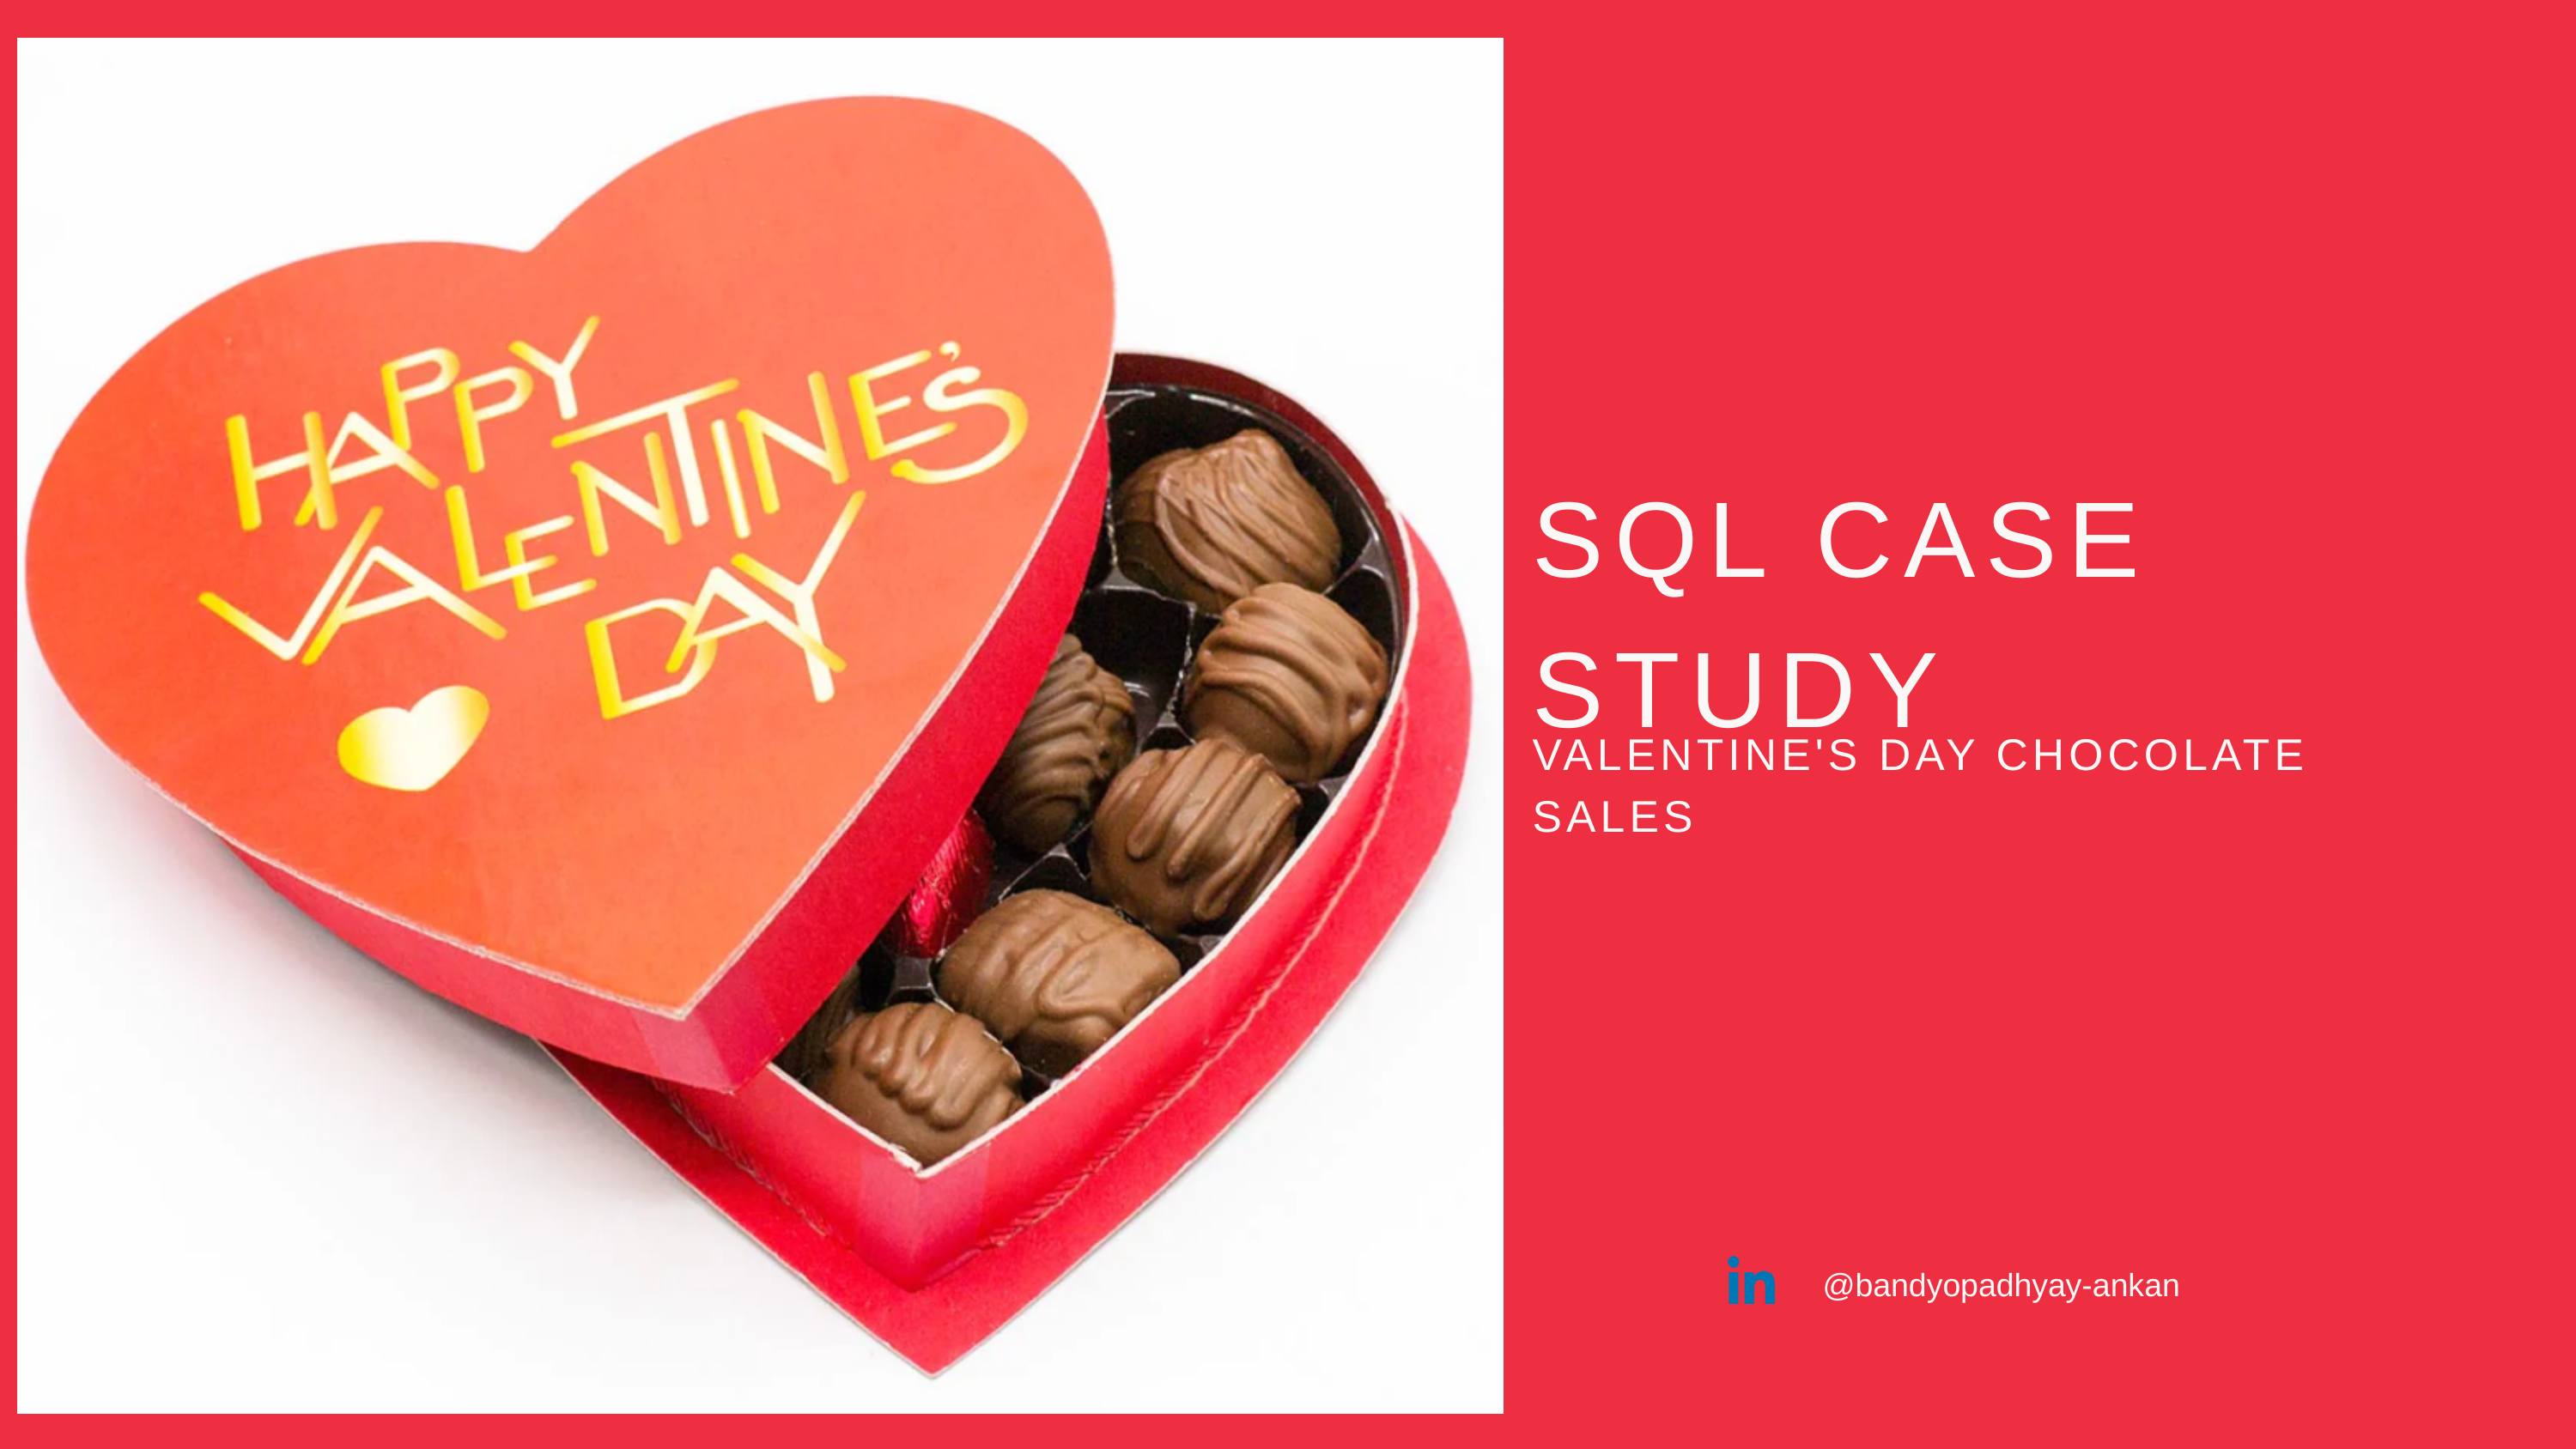

SQL CASE STUDY
VALENTINE'S DAY CHOCOLATE SALES

@bandyopadhyay-ankan